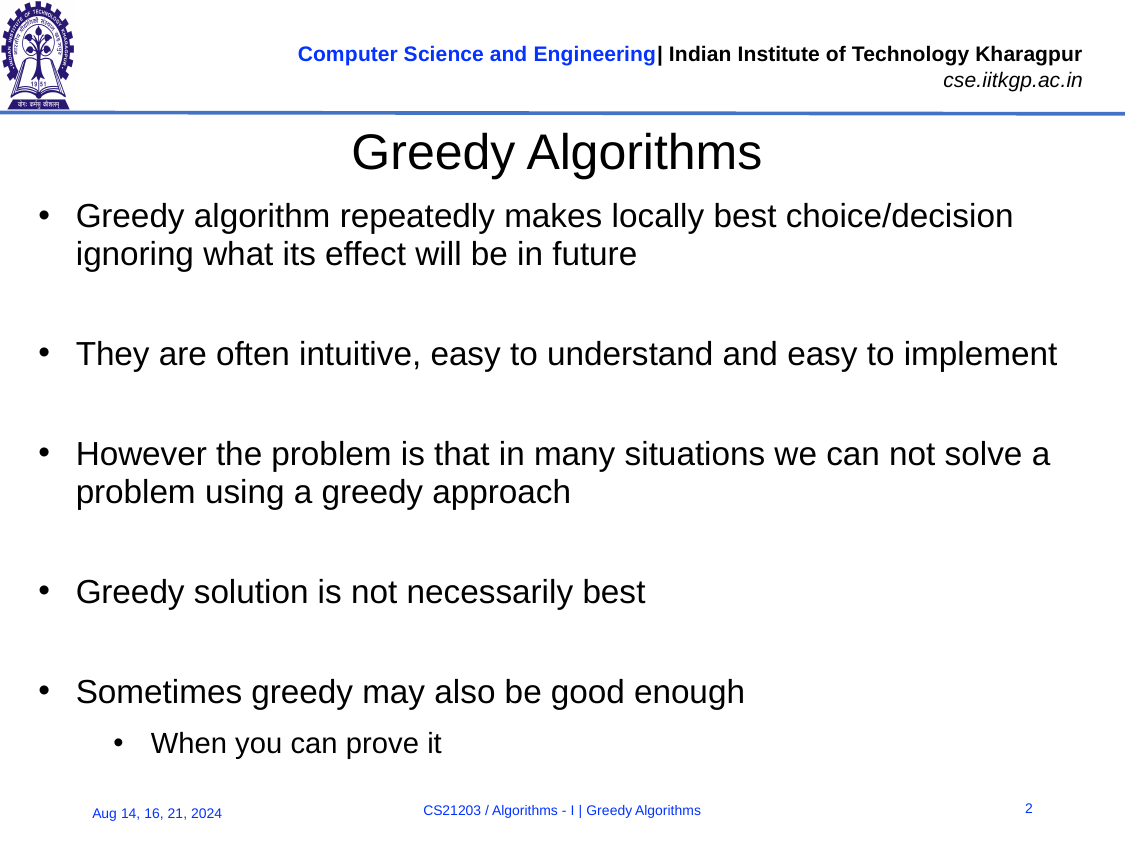

# Greedy Algorithms
Greedy algorithm repeatedly makes locally best choice/decision ignoring what its effect will be in future

They are often intuitive, easy to understand and easy to implement

However the problem is that in many situations we can not solve a problem using a greedy approach

Greedy solution is not necessarily best

Sometimes greedy may also be good enough
When you can prove it
2
CS21203 / Algorithms - I | Greedy Algorithms
Aug 14, 16, 21, 2024